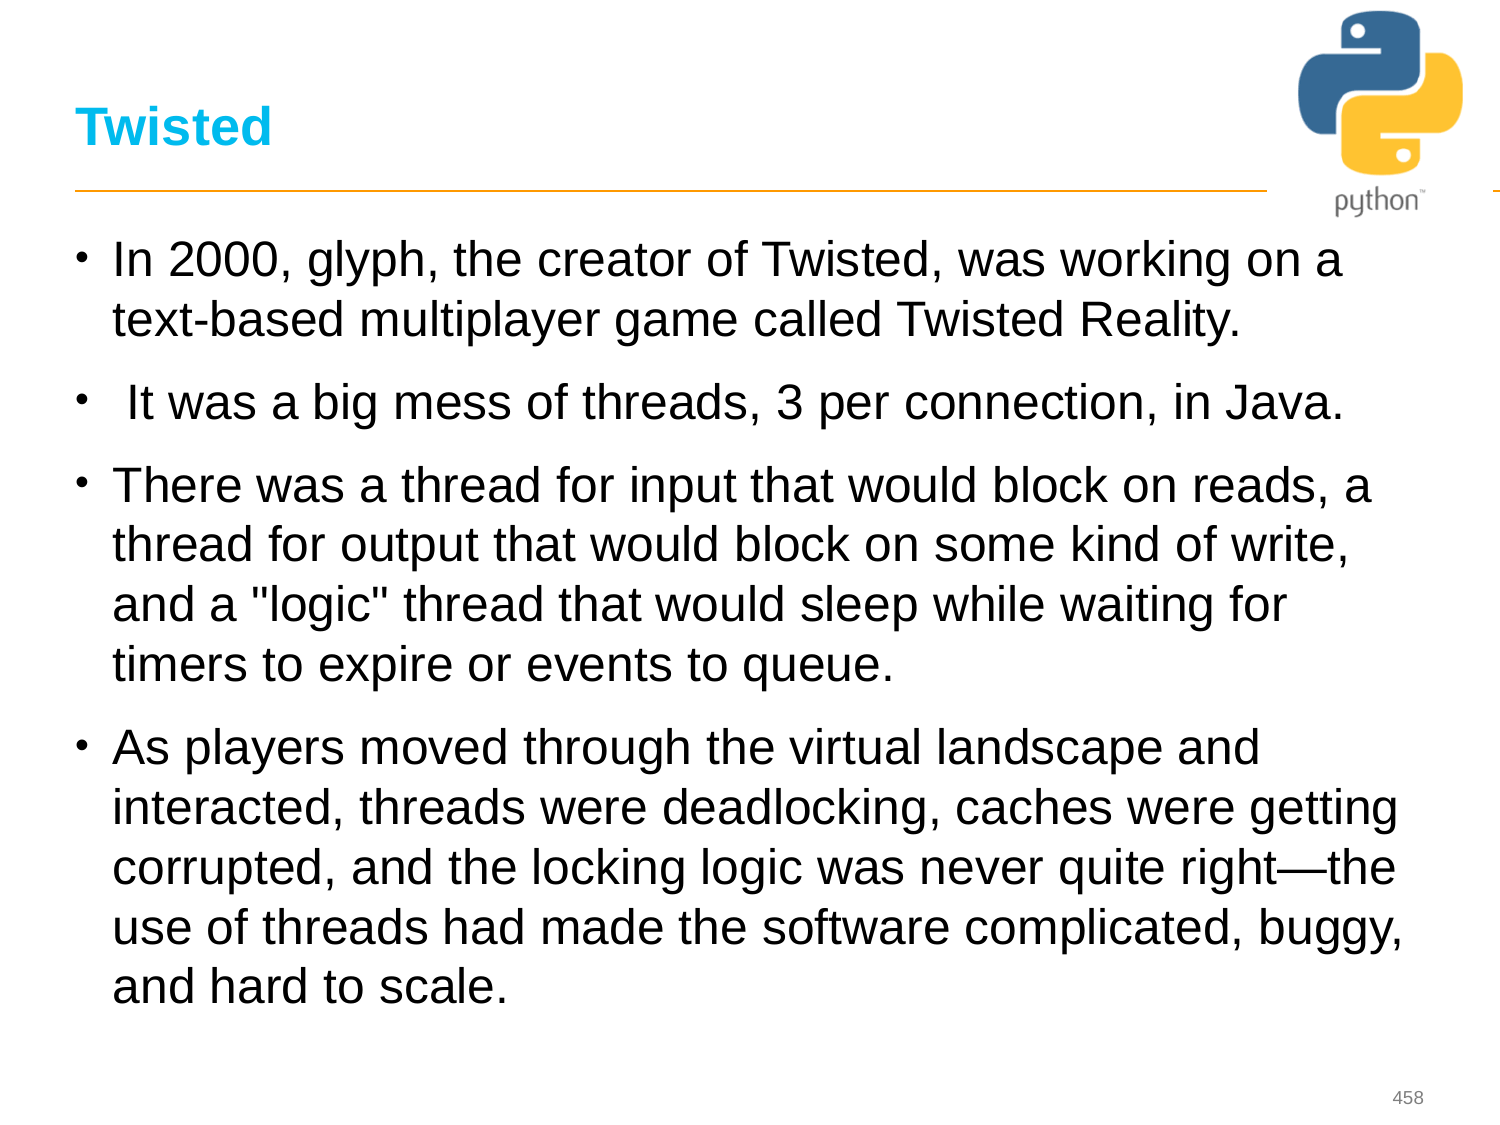

# Twisted
In 2000, glyph, the creator of Twisted, was working on a text-based multiplayer game called Twisted Reality.
 It was a big mess of threads, 3 per connection, in Java.
There was a thread for input that would block on reads, a thread for output that would block on some kind of write, and a "logic" thread that would sleep while waiting for timers to expire or events to queue.
As players moved through the virtual landscape and interacted, threads were deadlocking, caches were getting corrupted, and the locking logic was never quite right—the use of threads had made the software complicated, buggy, and hard to scale.